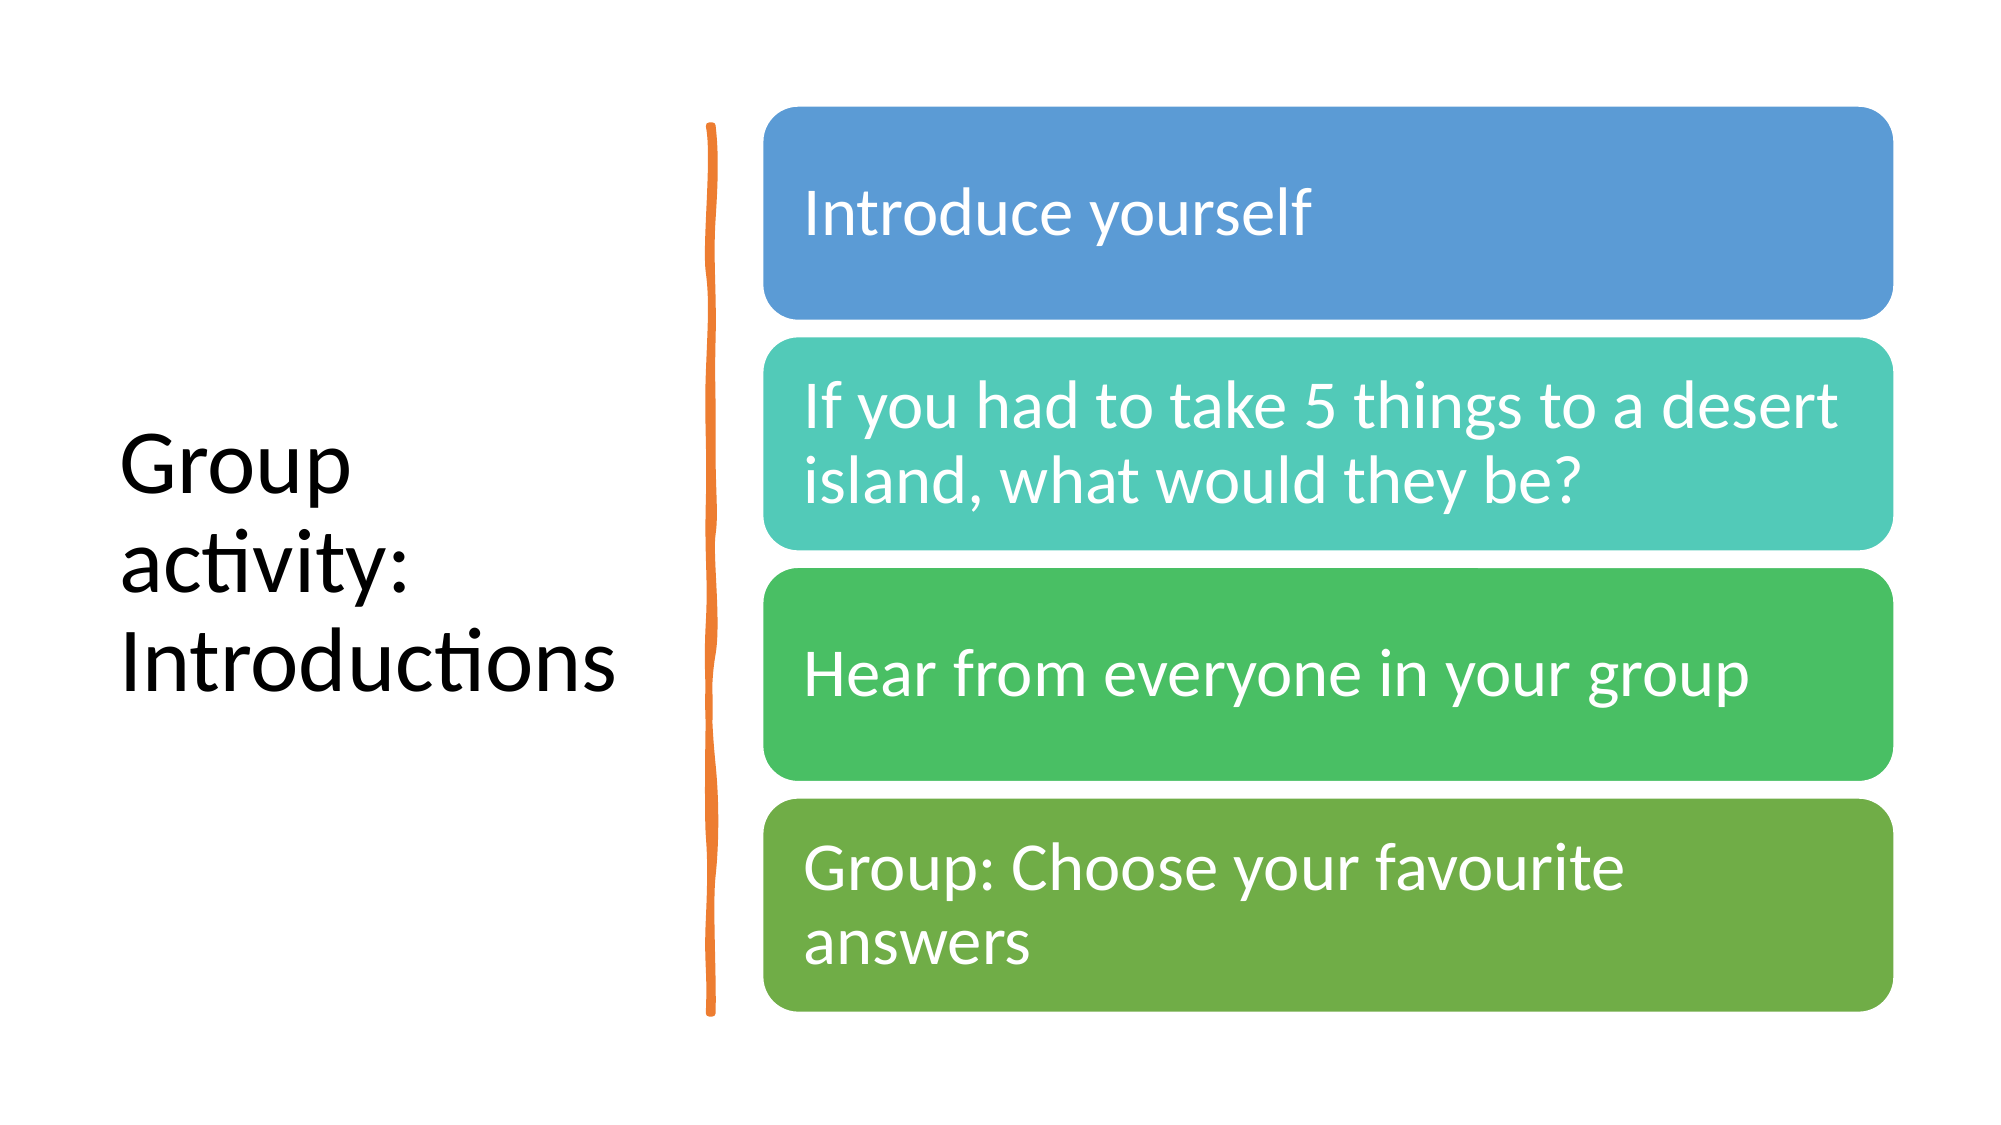

Introduce yourself
If you had to take 5 things to a desert island, what would they be?
Hear from everyone in your group
Group: Choose your favourite answers
# Group activity: Introductions